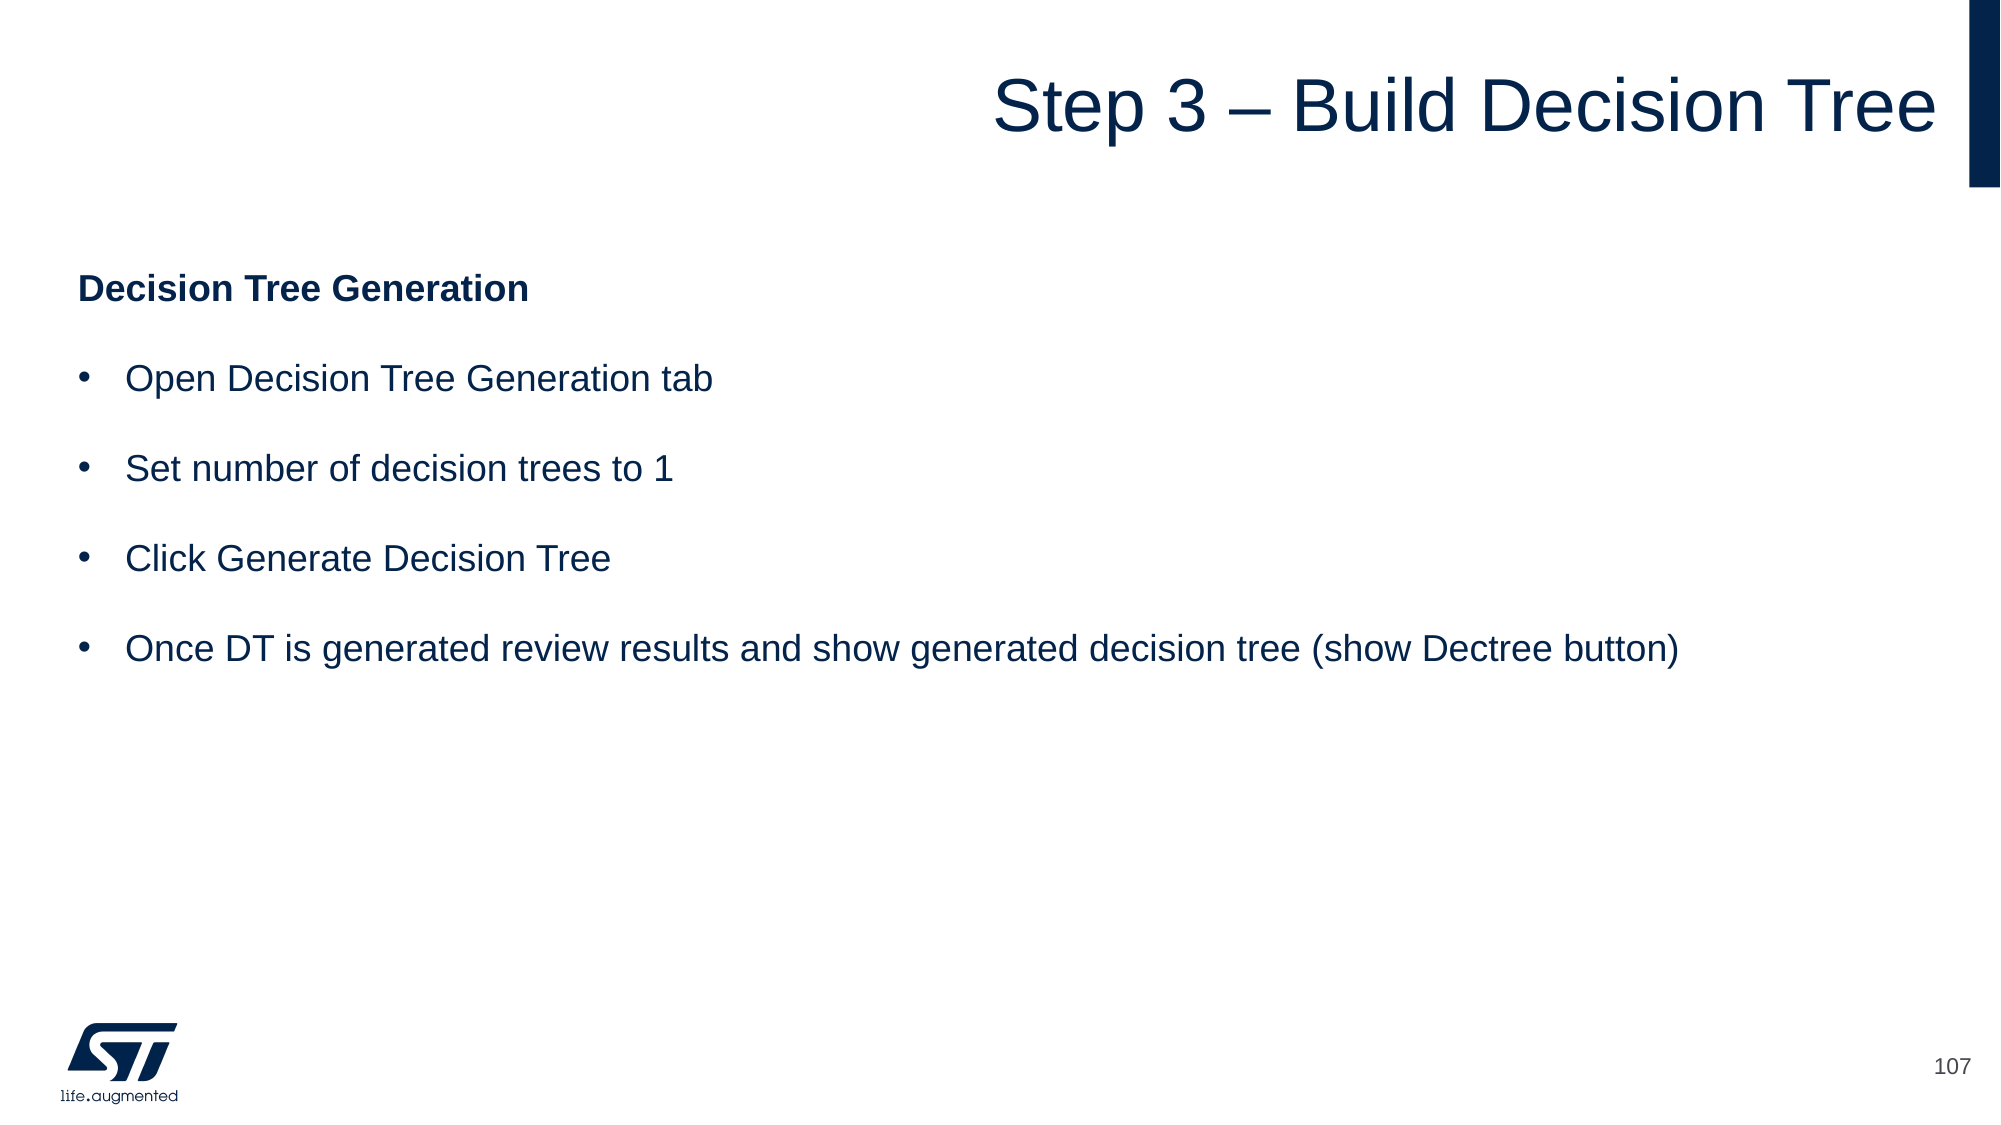

# Step 3 – Build Decision Tree
Decision Tree Generation

Open Decision Tree Generation tab

Set number of decision trees to 1

Click Generate Decision Tree

Once DT is generated review results and show generated decision tree (show Dectree button)

107